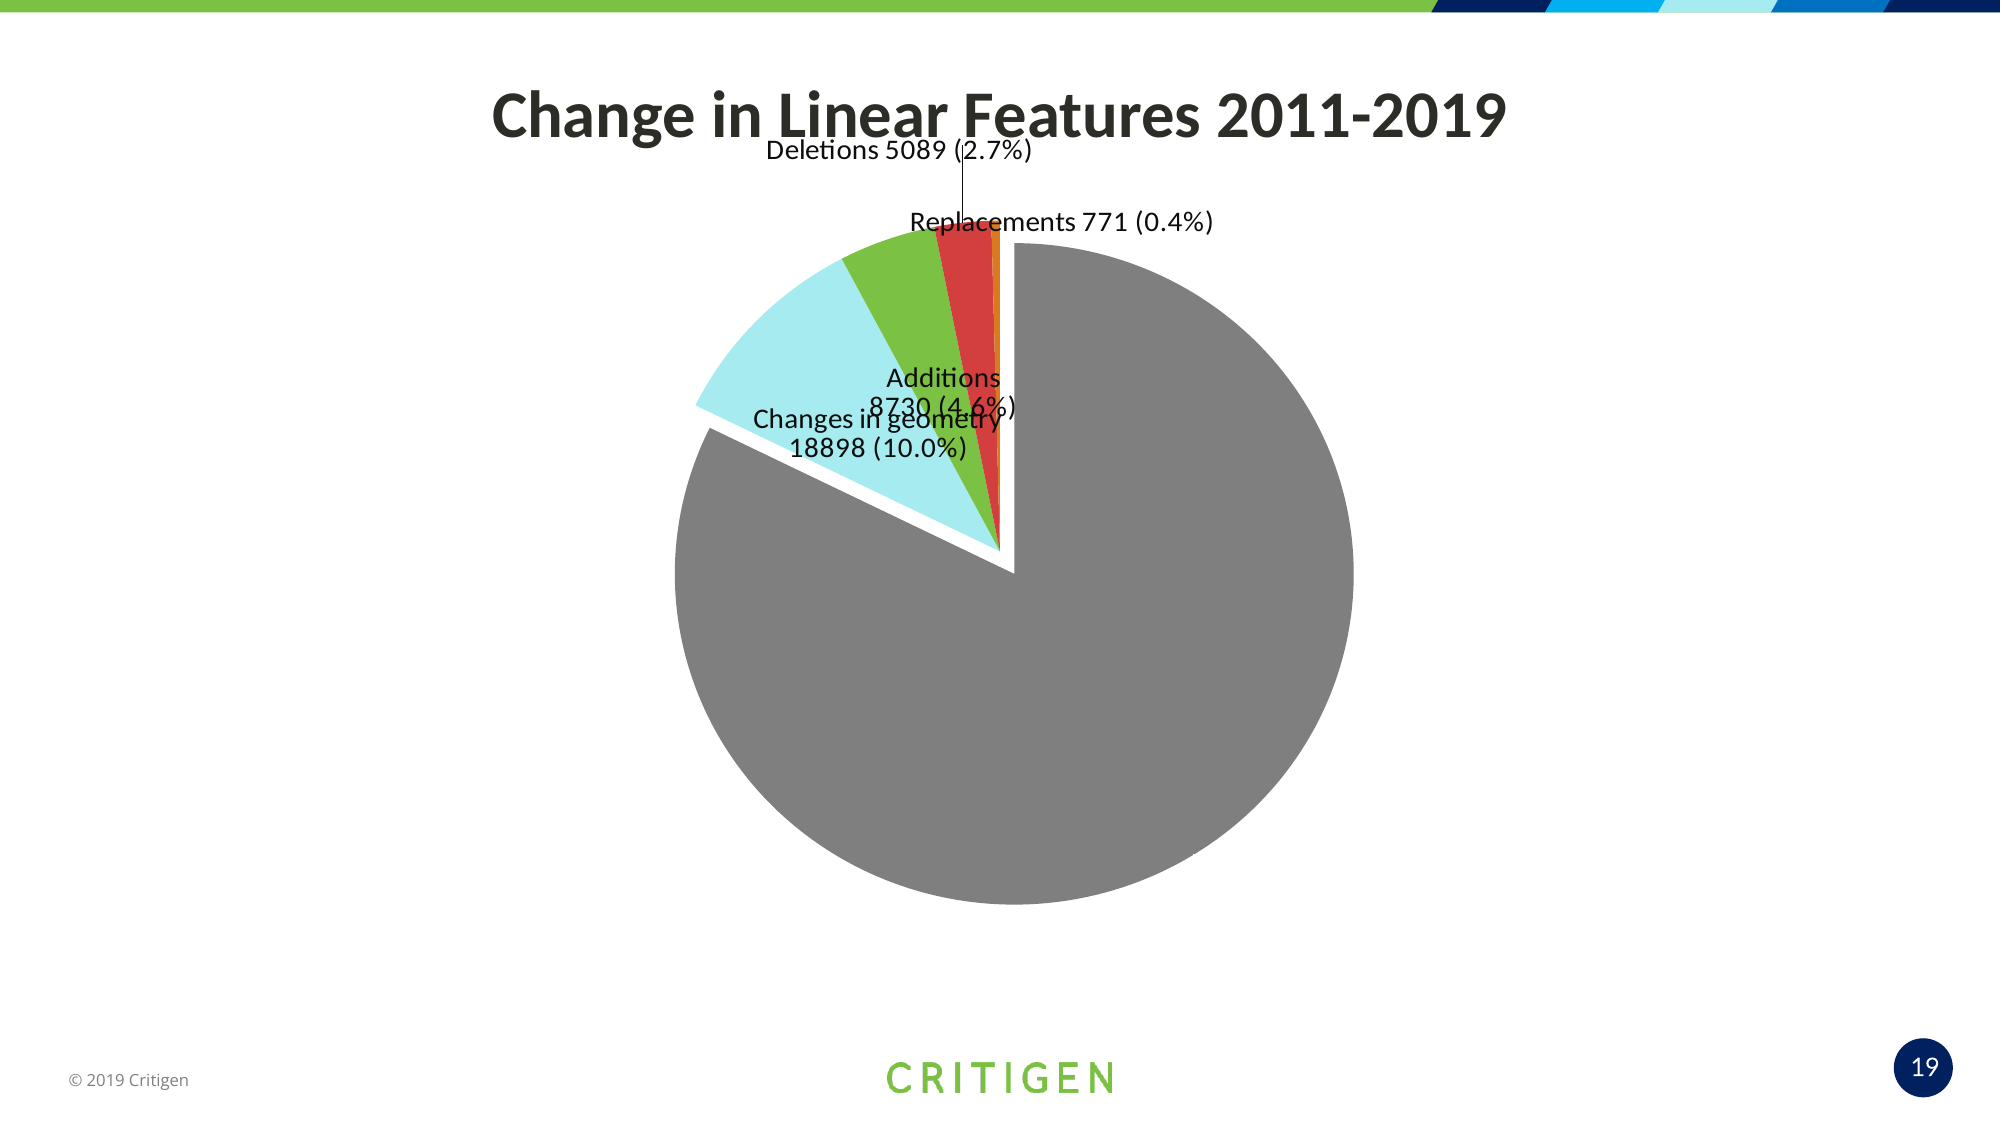

Change in Linear Features 2011-2019

[unsupported chart]